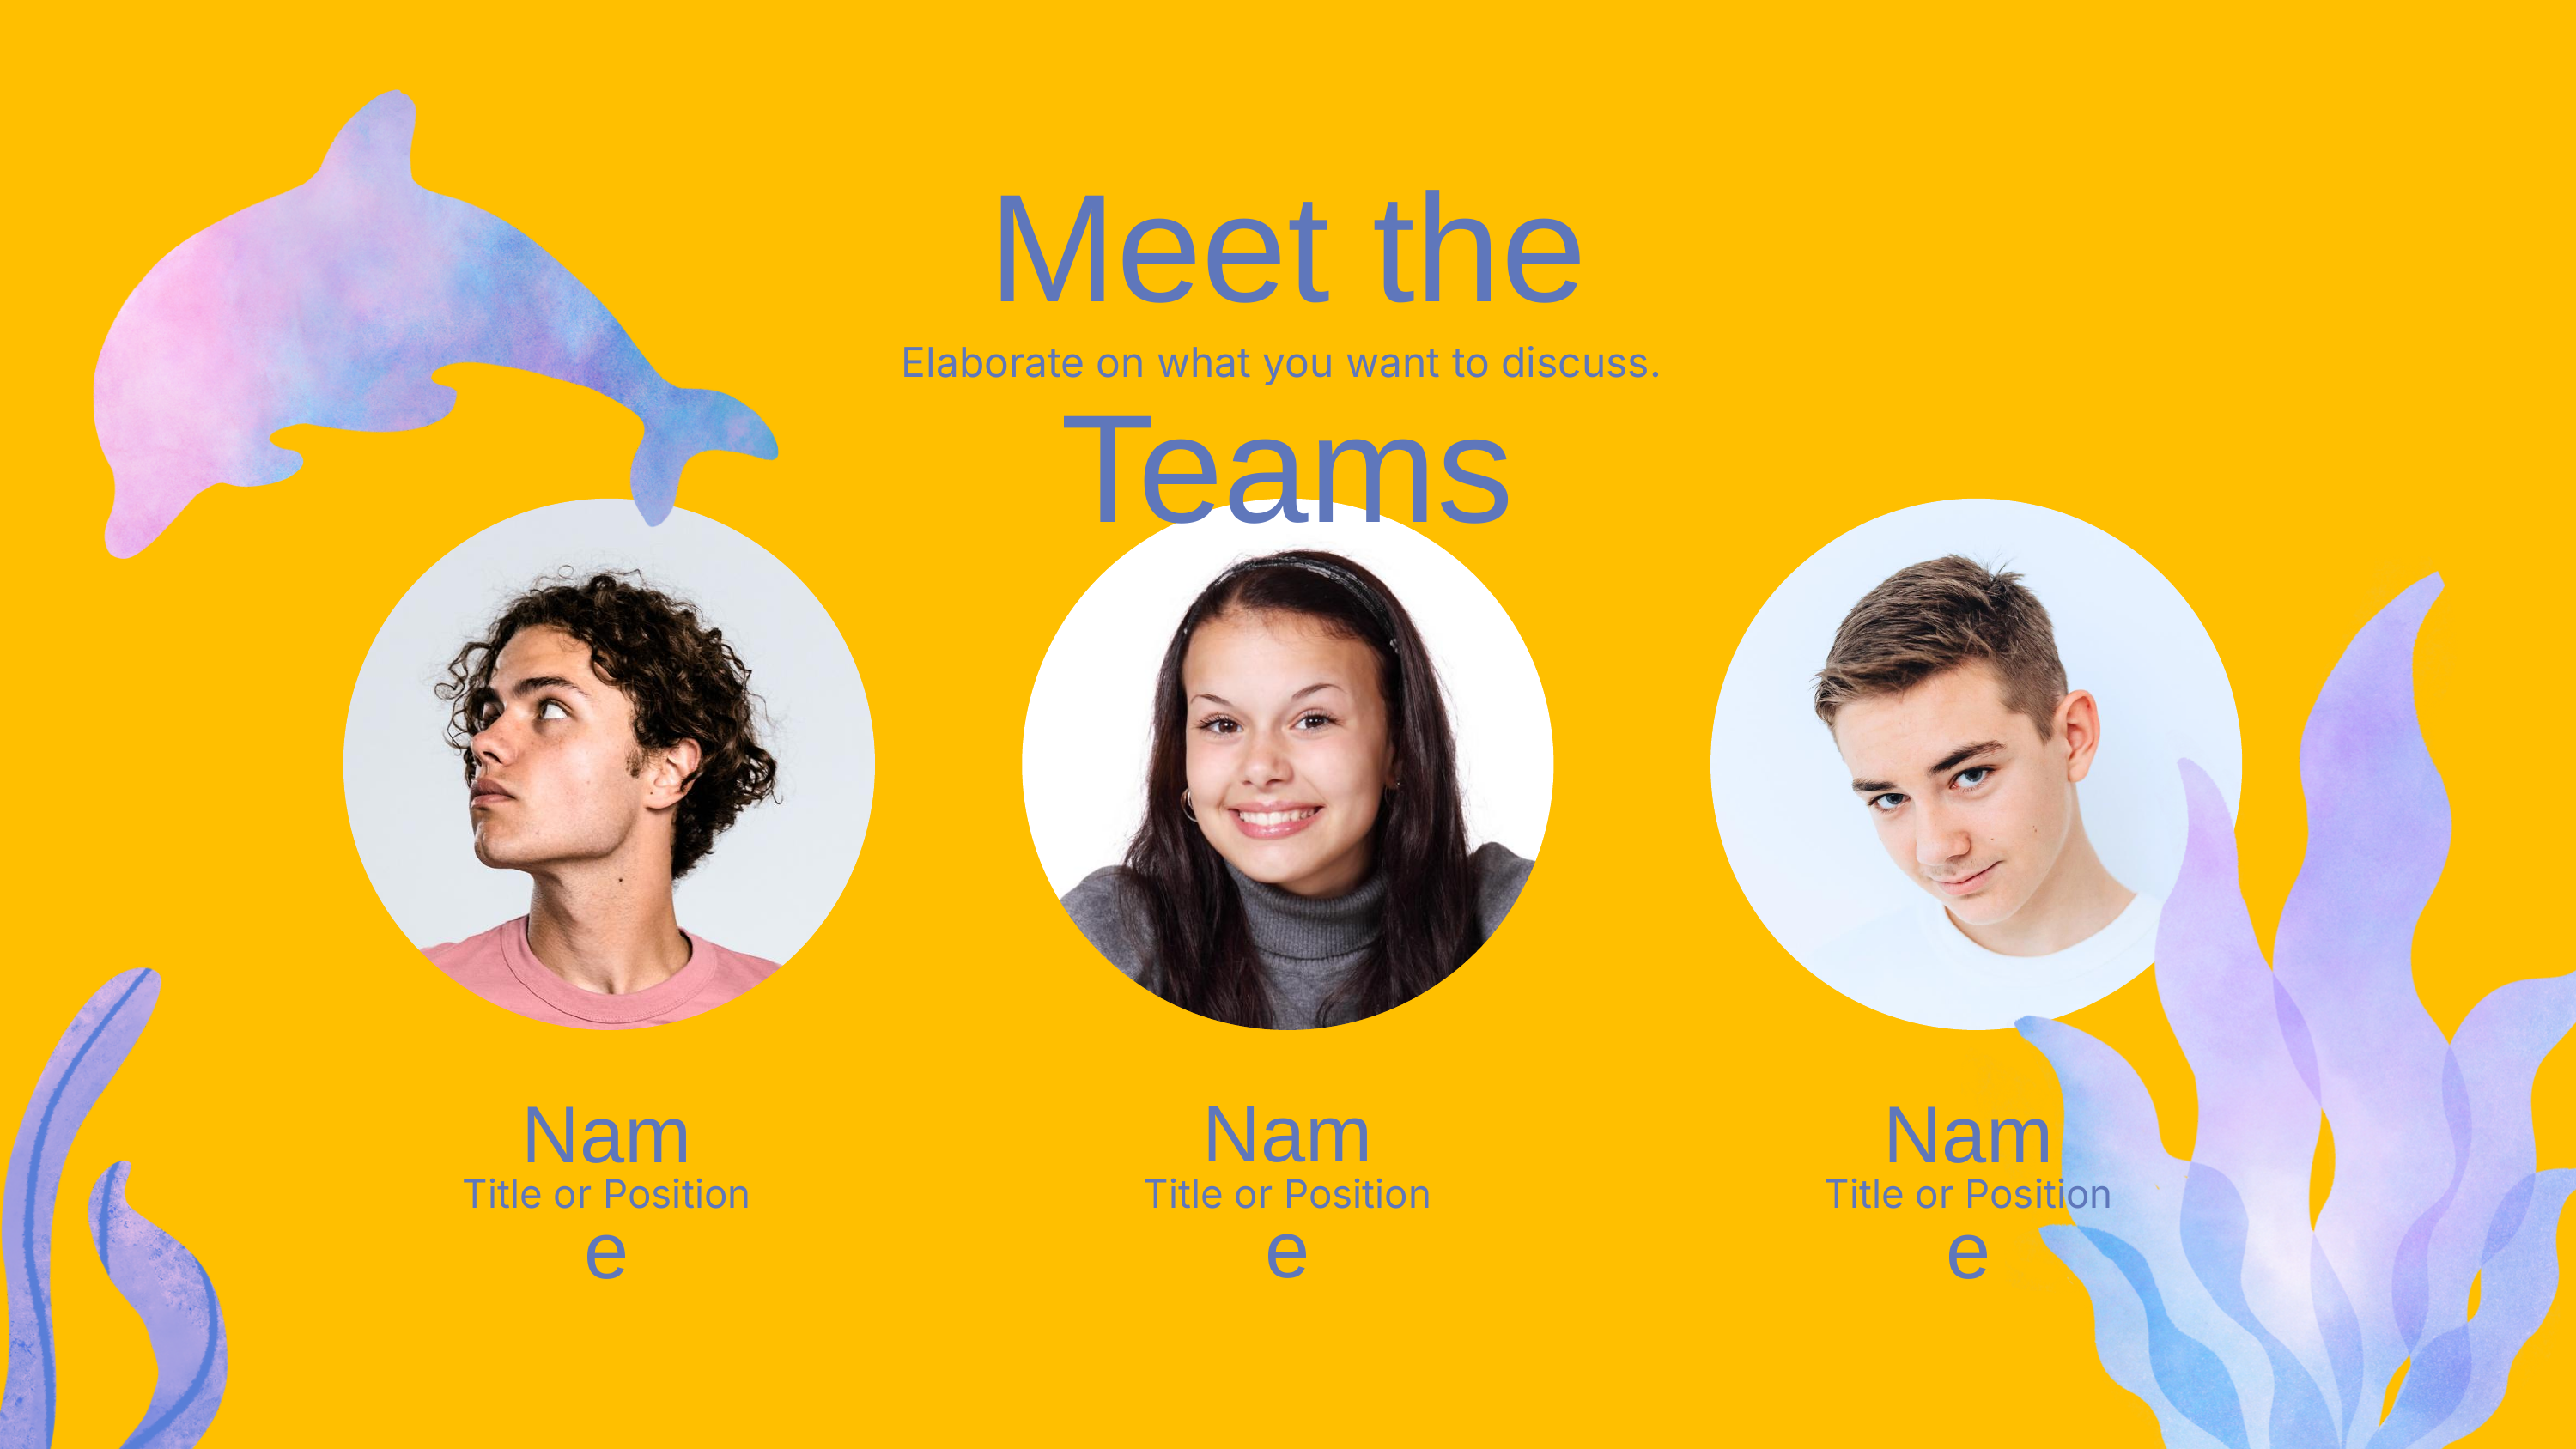

Meet the Teams
Elaborate on what you want to discuss.

Name
Title or Position
Name
Name
Title or Position
Title or Position